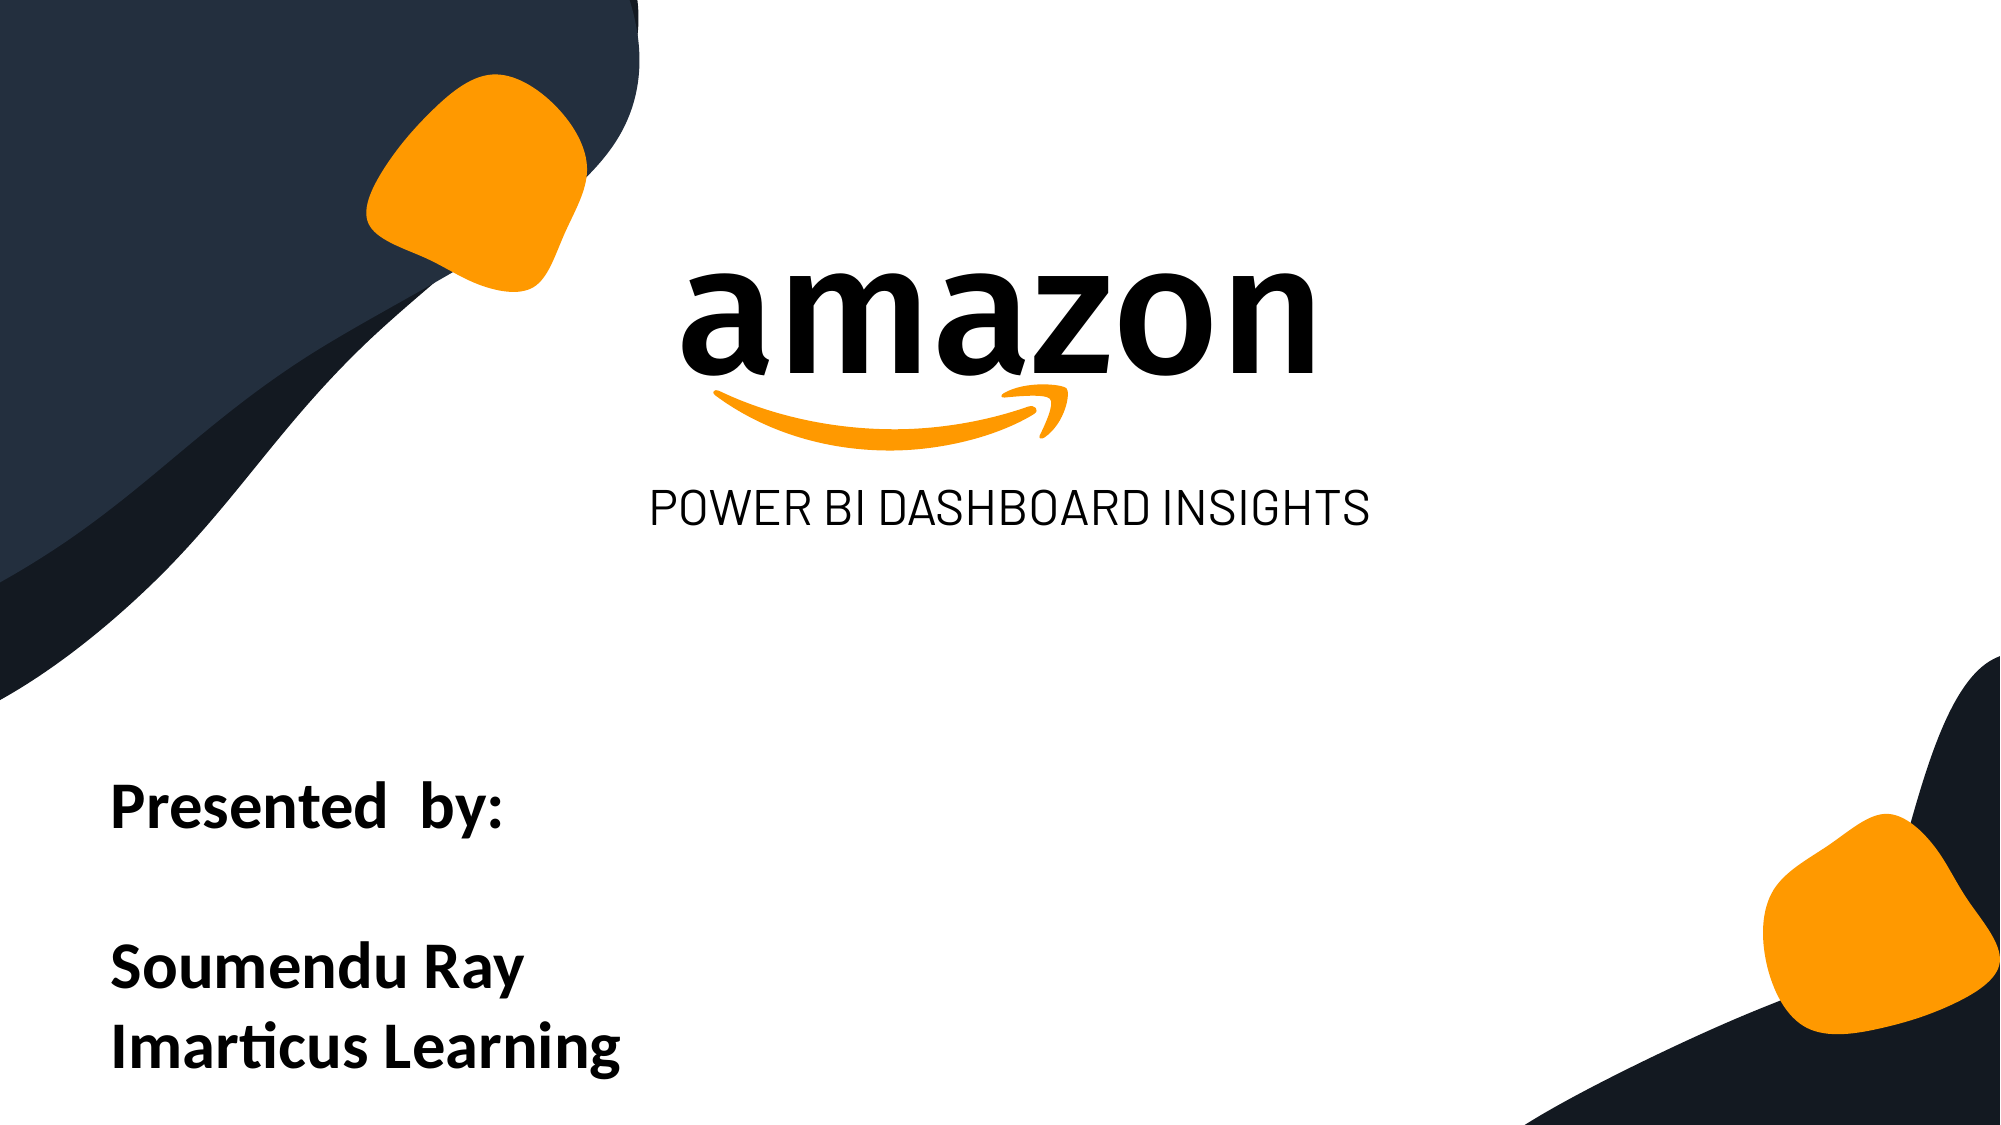

amazon

Power BI Dashboard Insights

Presented  by:

Soumendu Ray
Imarticus Learning